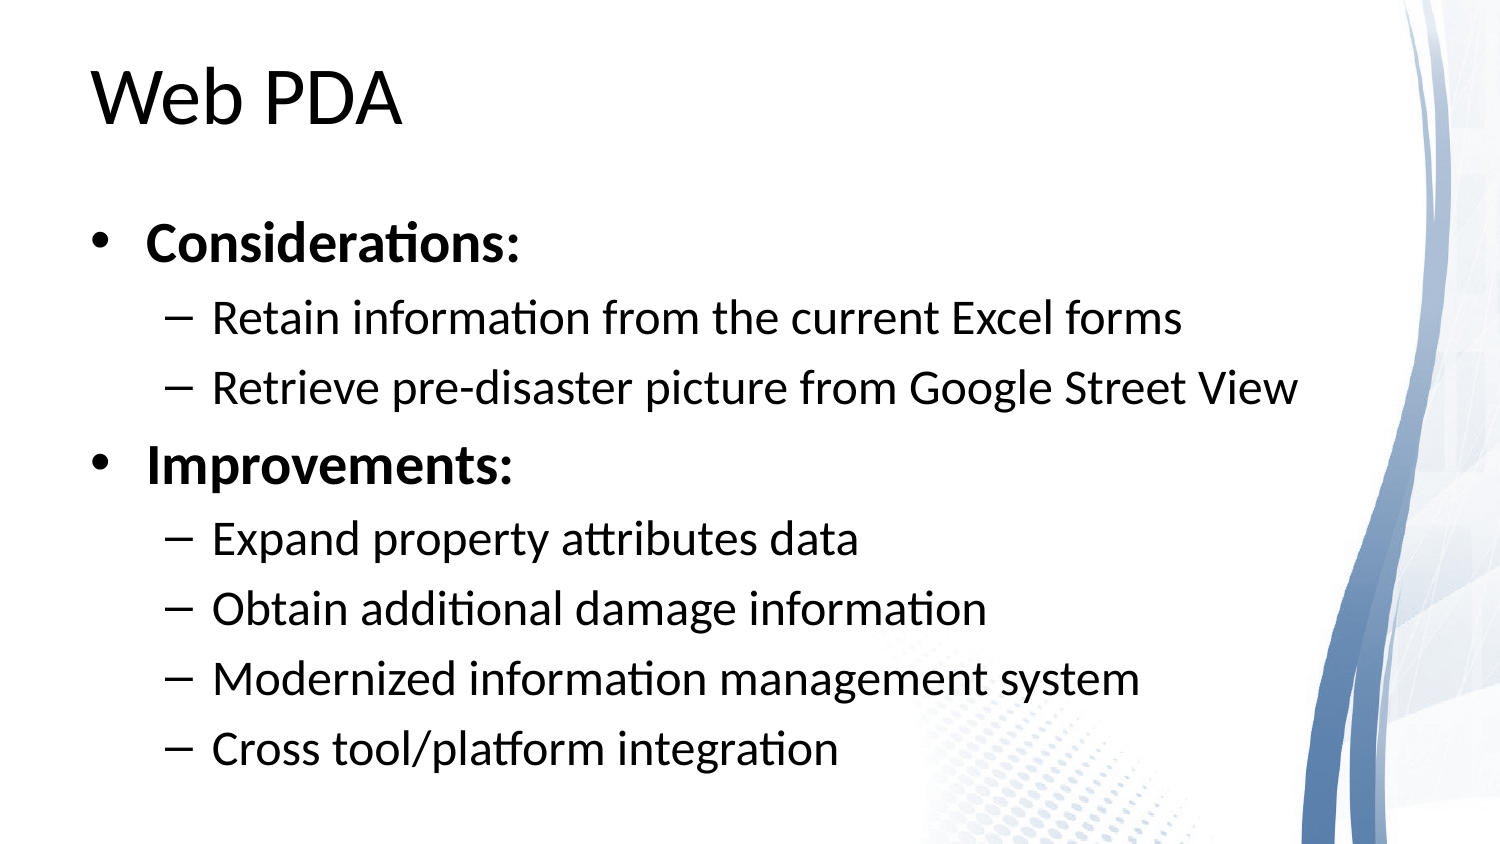

# Web PDA
Considerations:
Retain information from the current Excel forms
Retrieve pre-disaster picture from Google Street View
Improvements:
Expand property attributes data
Obtain additional damage information
Modernized information management system
Cross tool/platform integration